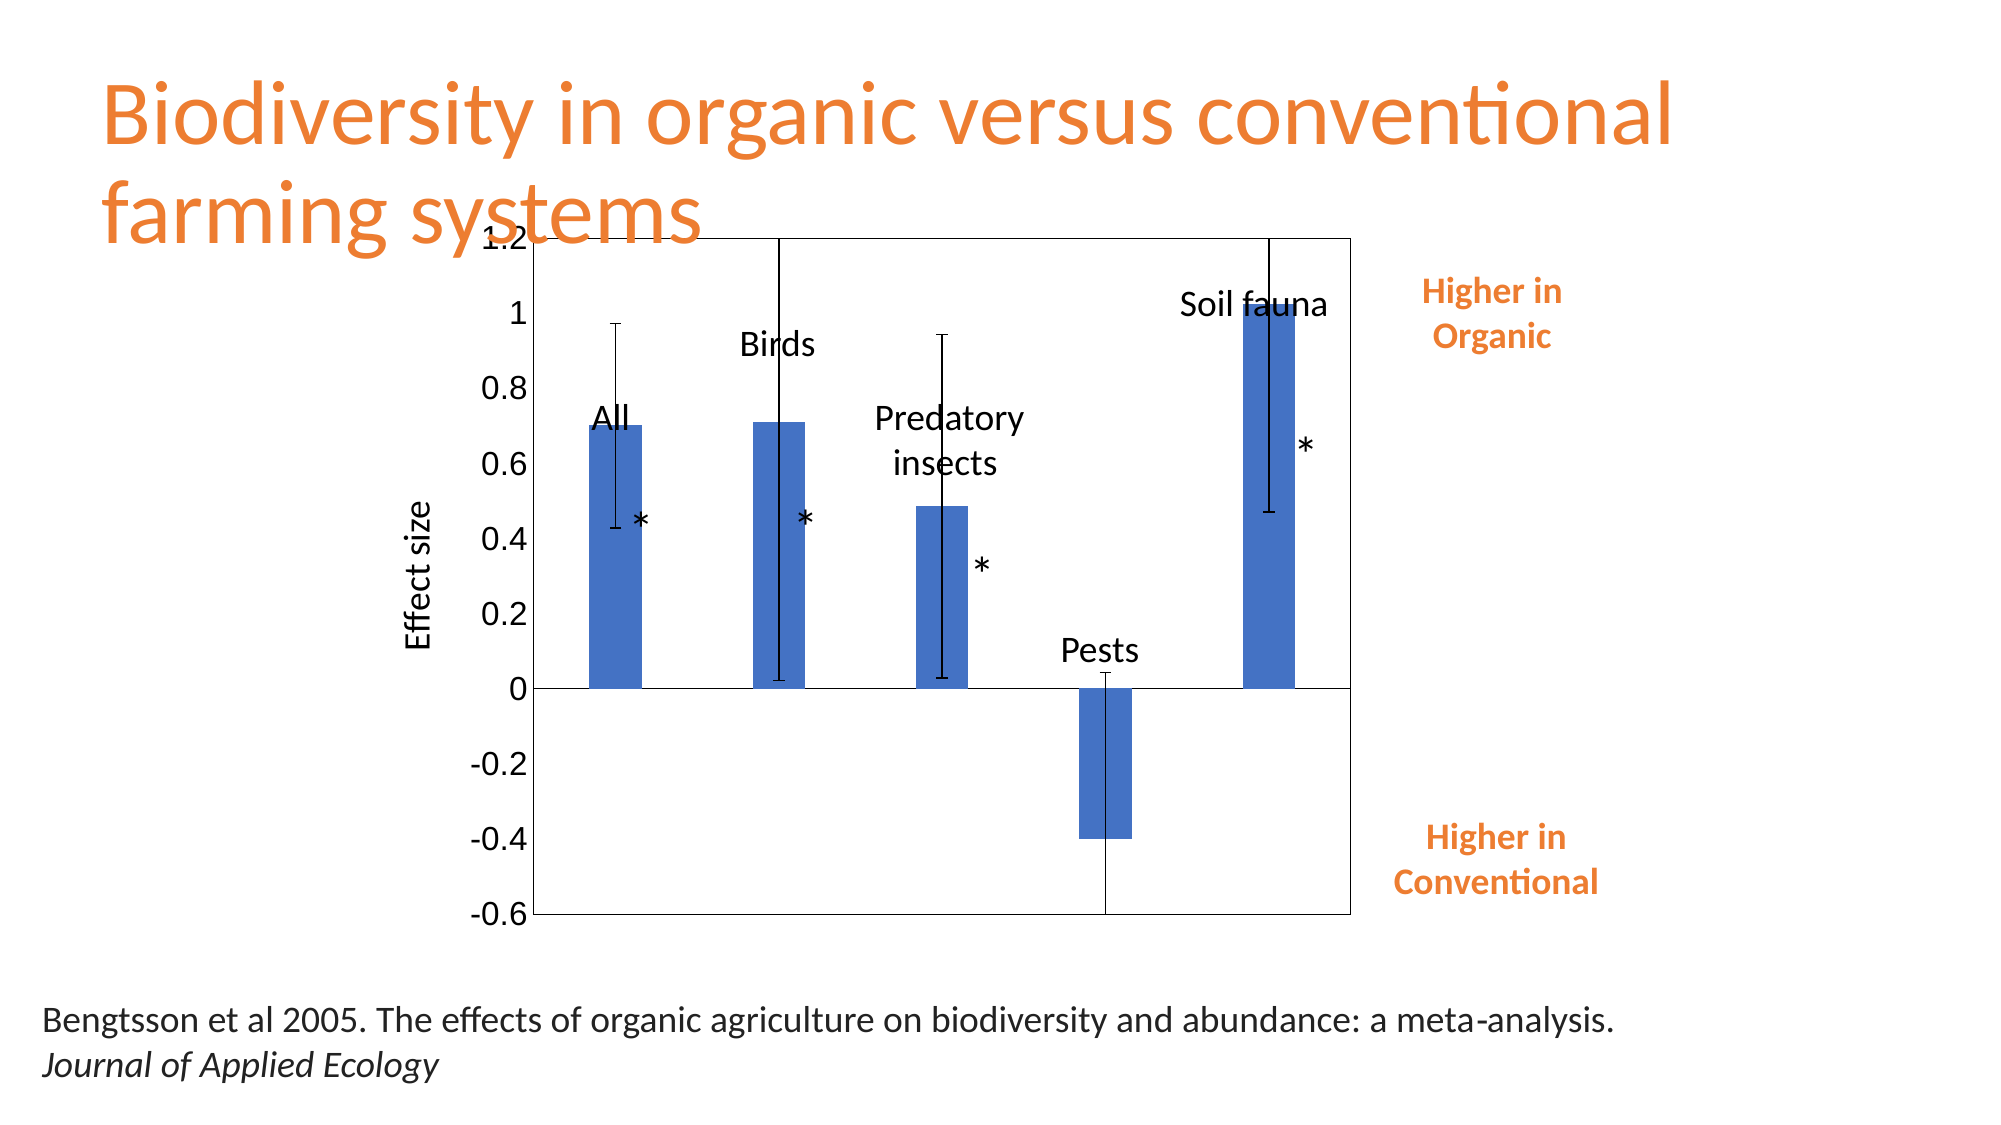

# Biodiversity in organic versus conventional farming systems

### Chart

| Category | Effect size |
|---|---|
| All | 0.7 |
| Birds | 0.708 |
| Predatory insects | 0.486 |
|  | -0.398 |
| Soil organisms | 1.022 |
Soil fauna
Birds
All
Predatory insects
*
*
*
*
Pests
Higher in Organic
Higher in Conventional
Bengtsson et al 2005. The effects of organic agriculture on biodiversity and abundance: a meta‐analysis.
Journal of Applied Ecology